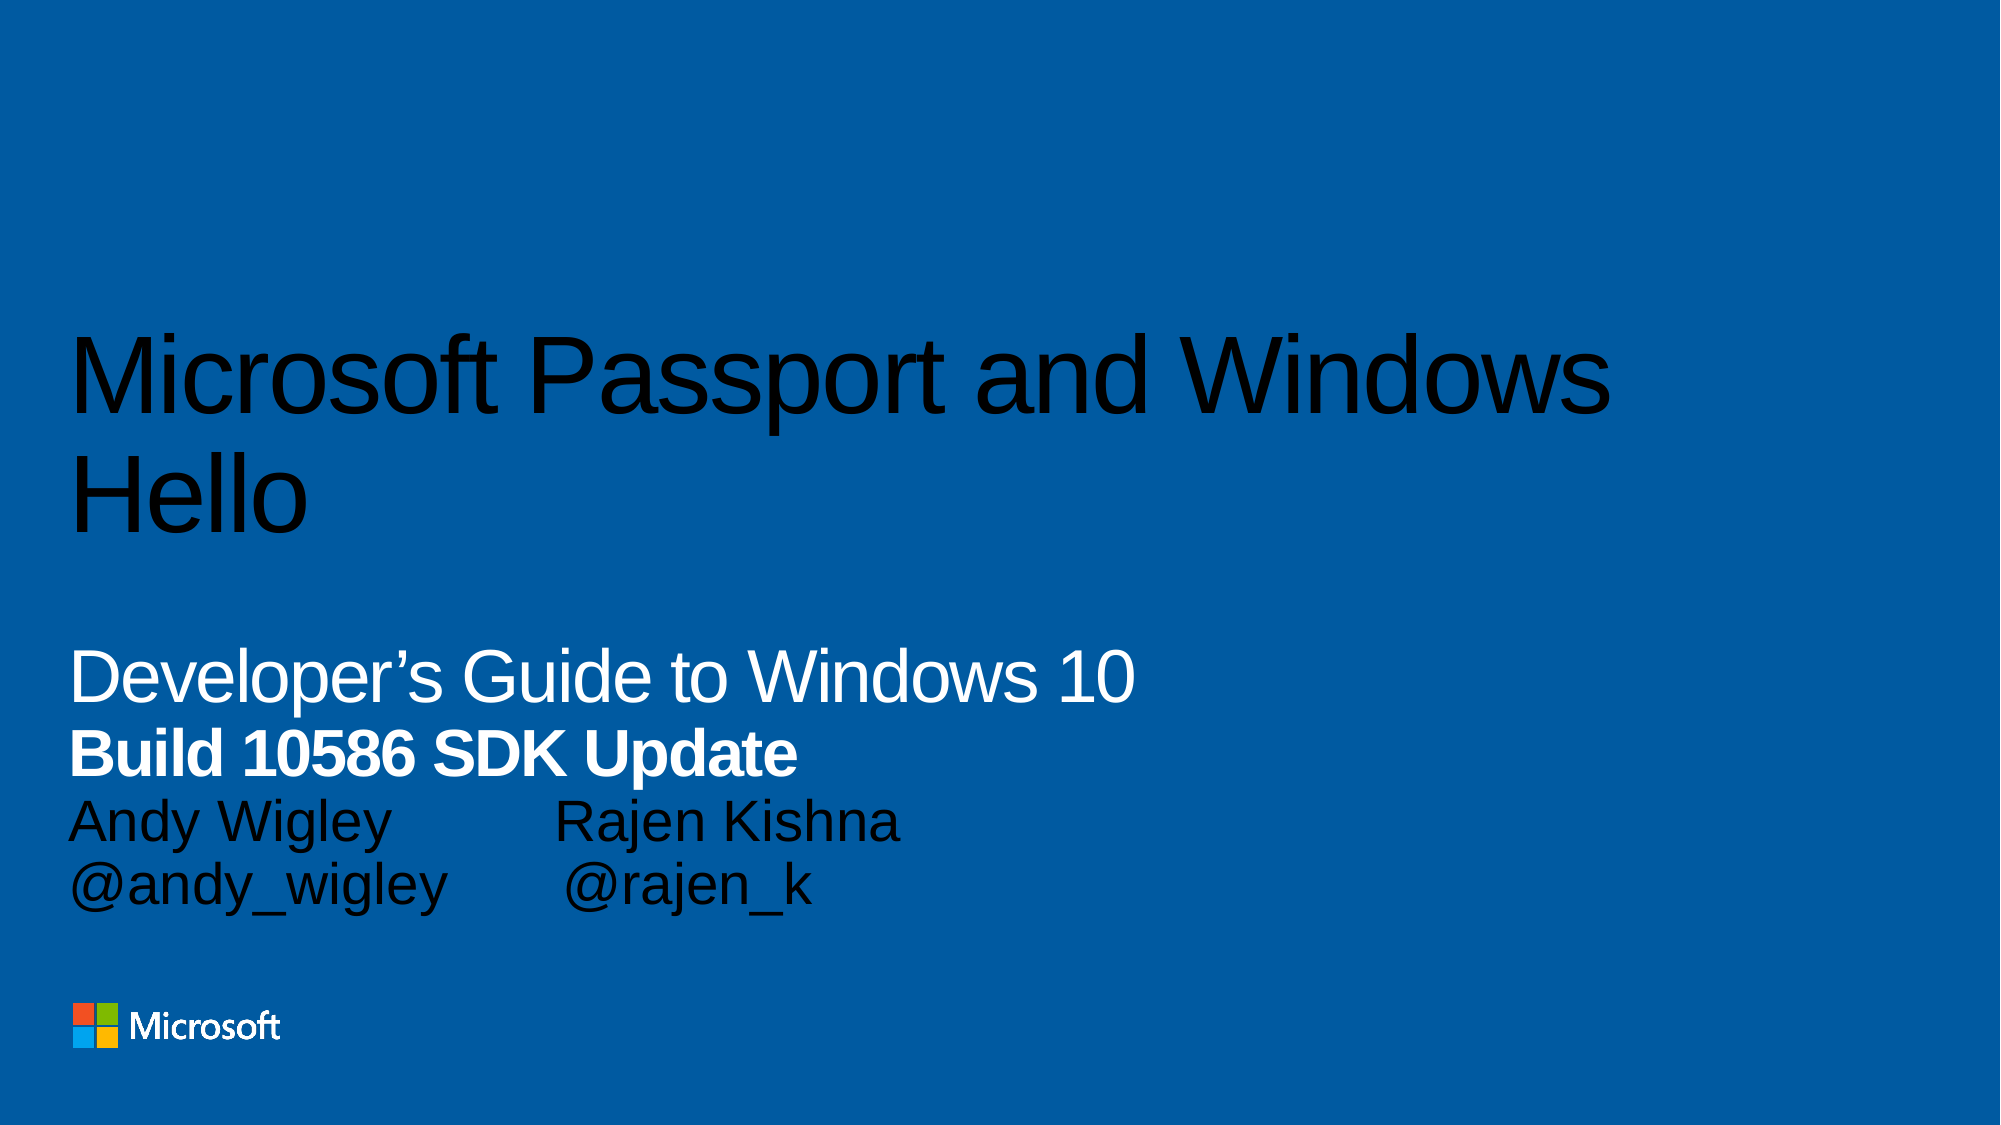

# Microsoft Passport and Windows Hello Developer’s Guide to Windows 10 Build 10586 SDK Update
Andy Wigley          Rajen Kishna
@andy_wigley       @rajen_k